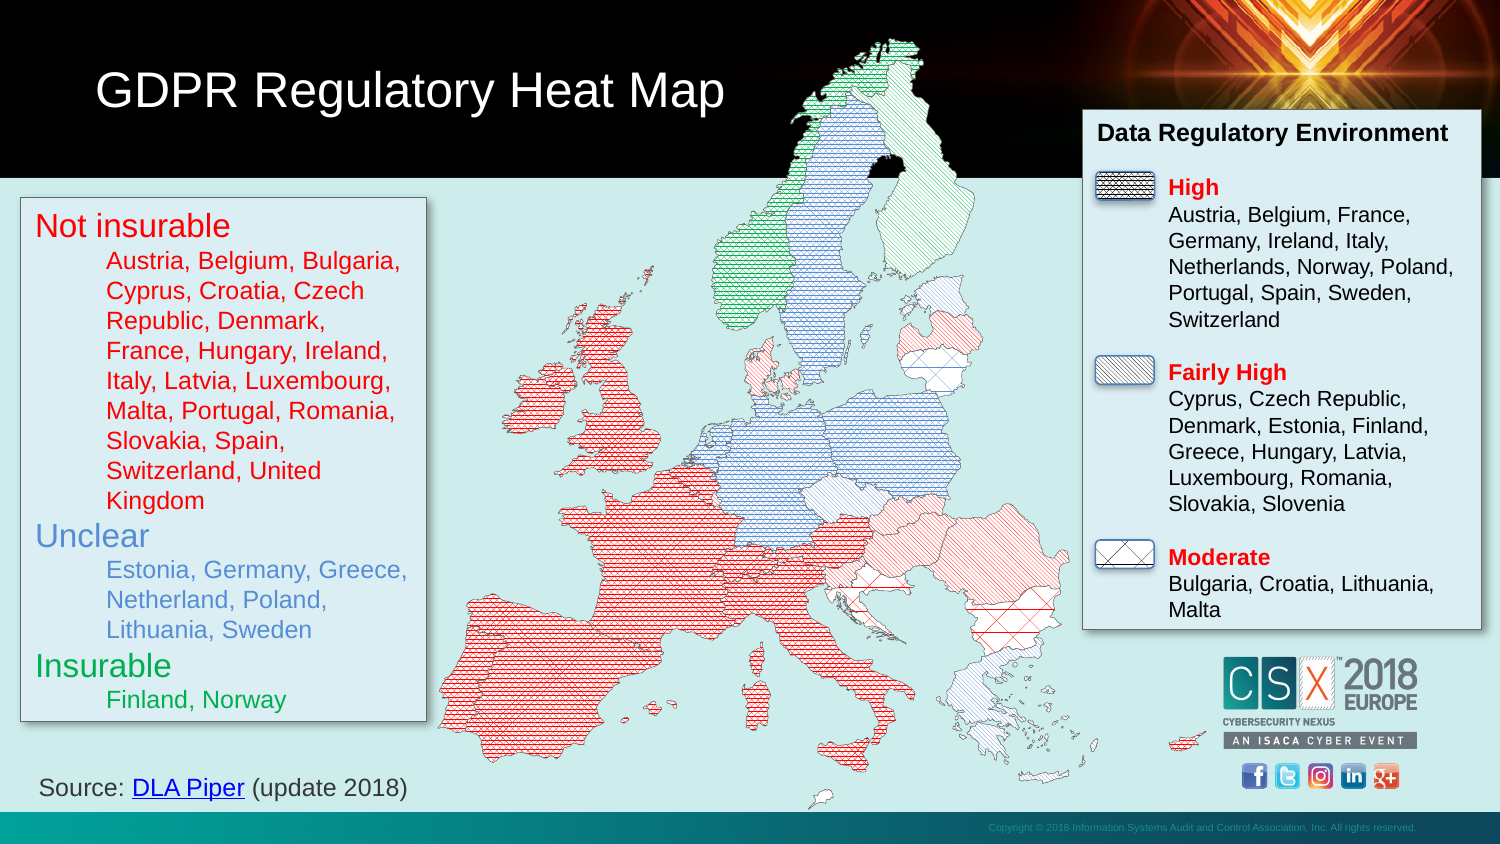

GDPR Regulatory Heat Map

Data Regulatory Environment

High
Austria, Belgium, France, Germany, Ireland, Italy, Netherlands, Norway, Poland, Portugal, Spain, Sweden,  Switzerland

Fairly High
Cyprus, Czech Republic, Denmark, Estonia, Finland, Greece, Hungary, Latvia, Luxembourg, Romania, Slovakia, Slovenia

Moderate
Bulgaria, Croatia, Lithuania, Malta

Not insurable
Austria, Belgium, Bulgaria, Cyprus, Croatia, Czech Republic, Denmark, France, Hungary, Ireland, Italy, Latvia, Luxembourg, Malta, Portugal, Romania, Slovakia, Spain, Switzerland, United Kingdom
Unclear
Estonia, Germany, Greece, Netherland, Poland, Lithuania, Sweden
Insurable
Finland, Norway

Source: DLA Piper (update 2018)